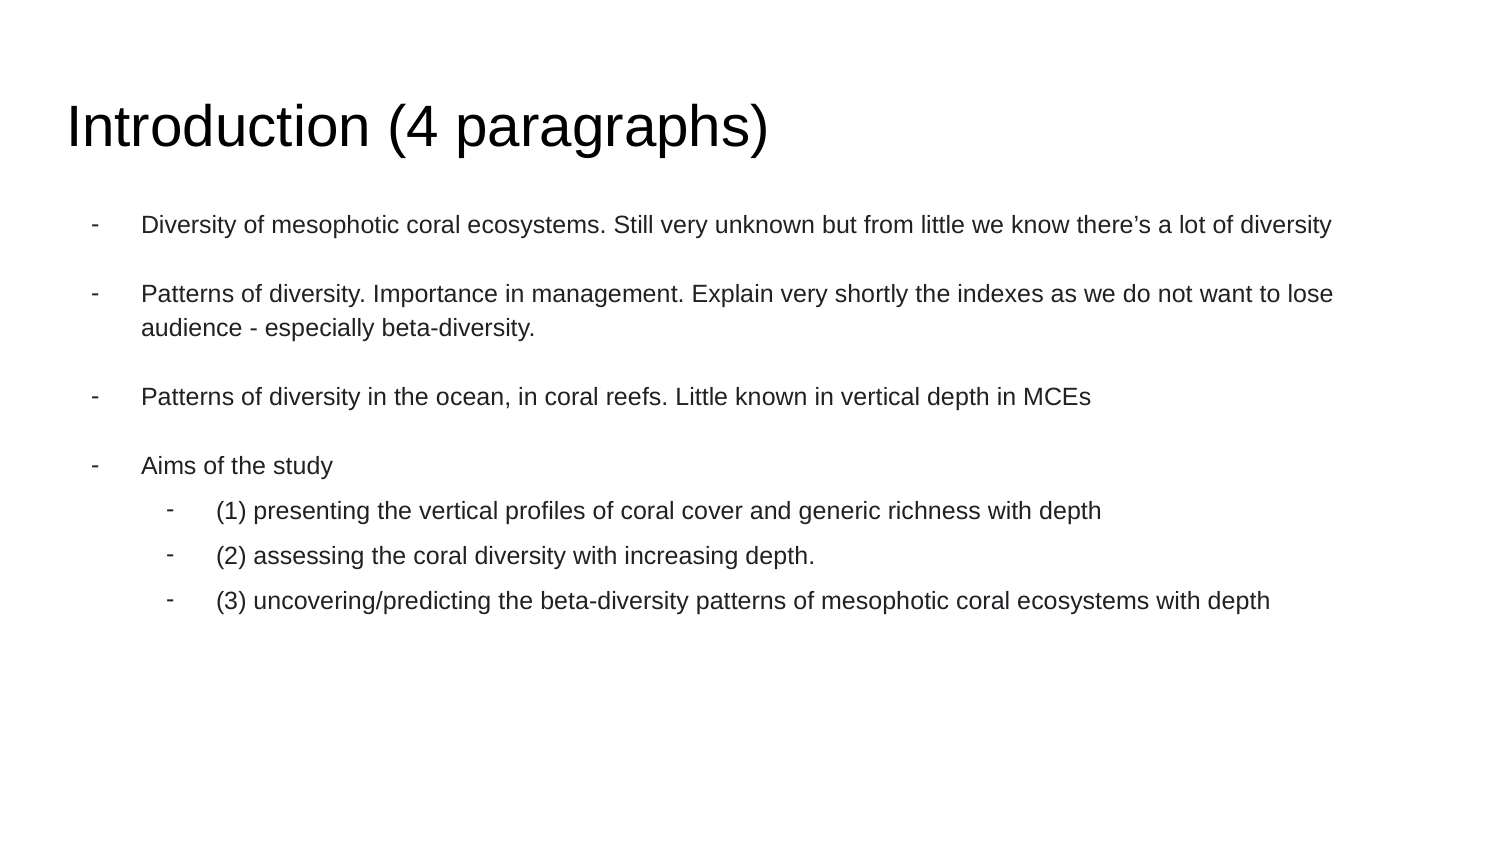

# Introduction (4 paragraphs)
Diversity of mesophotic coral ecosystems. Still very unknown but from little we know there’s a lot of diversity

Patterns of diversity. Importance in management. Explain very shortly the indexes as we do not want to lose audience - especially beta-diversity.

Patterns of diversity in the ocean, in coral reefs. Little known in vertical depth in MCEs

Aims of the study
(1) presenting the vertical profiles of coral cover and generic richness with depth
(2) assessing the coral diversity with increasing depth.
(3) uncovering/predicting the beta-diversity patterns of mesophotic coral ecosystems with depth